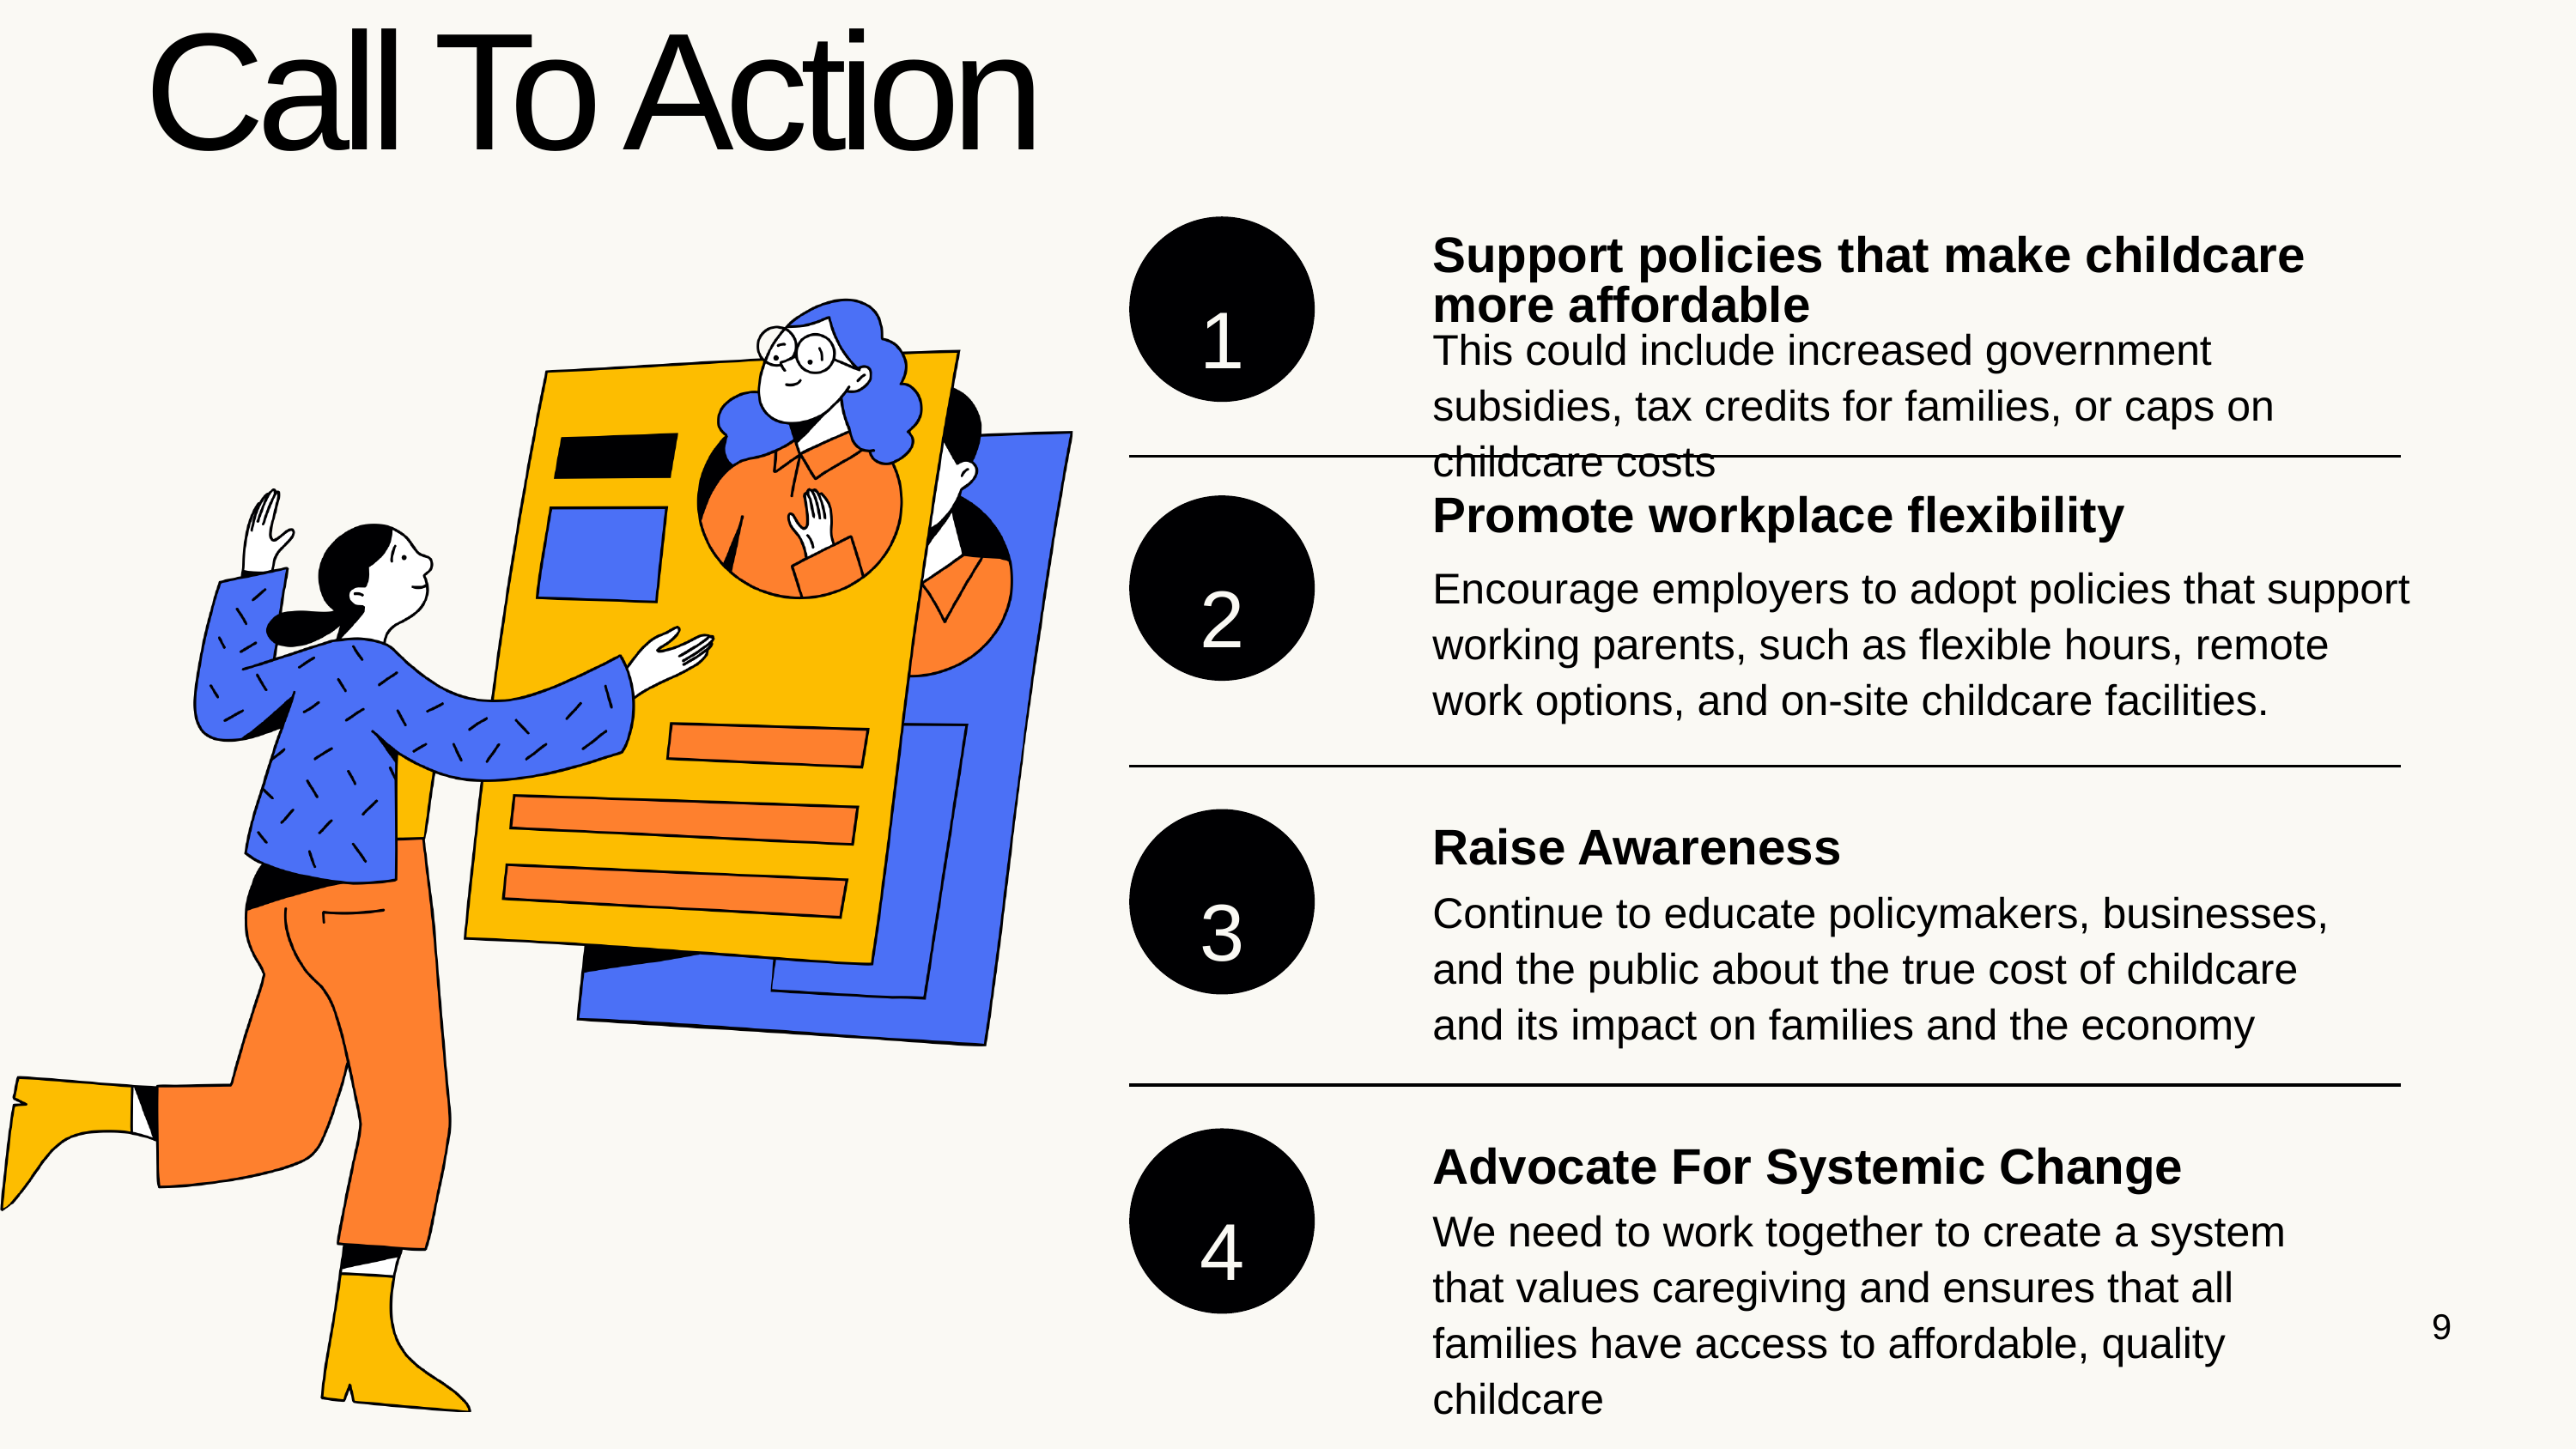

Call To Action

1
Support policies that make childcare more affordable

This could include increased government subsidies, tax credits for families, or caps on childcare costs

Promote workplace flexibility

2
Encourage employers to adopt policies that support working parents, such as flexible hours, remote work options, and on-site childcare facilities.

3
Raise Awareness
Continue to educate policymakers, businesses, and the public about the true cost of childcare and its impact on families and the economy

4
Advocate For Systemic Change
We need to work together to create a system that values caregiving and ensures that all families have access to affordable, quality childcare
9